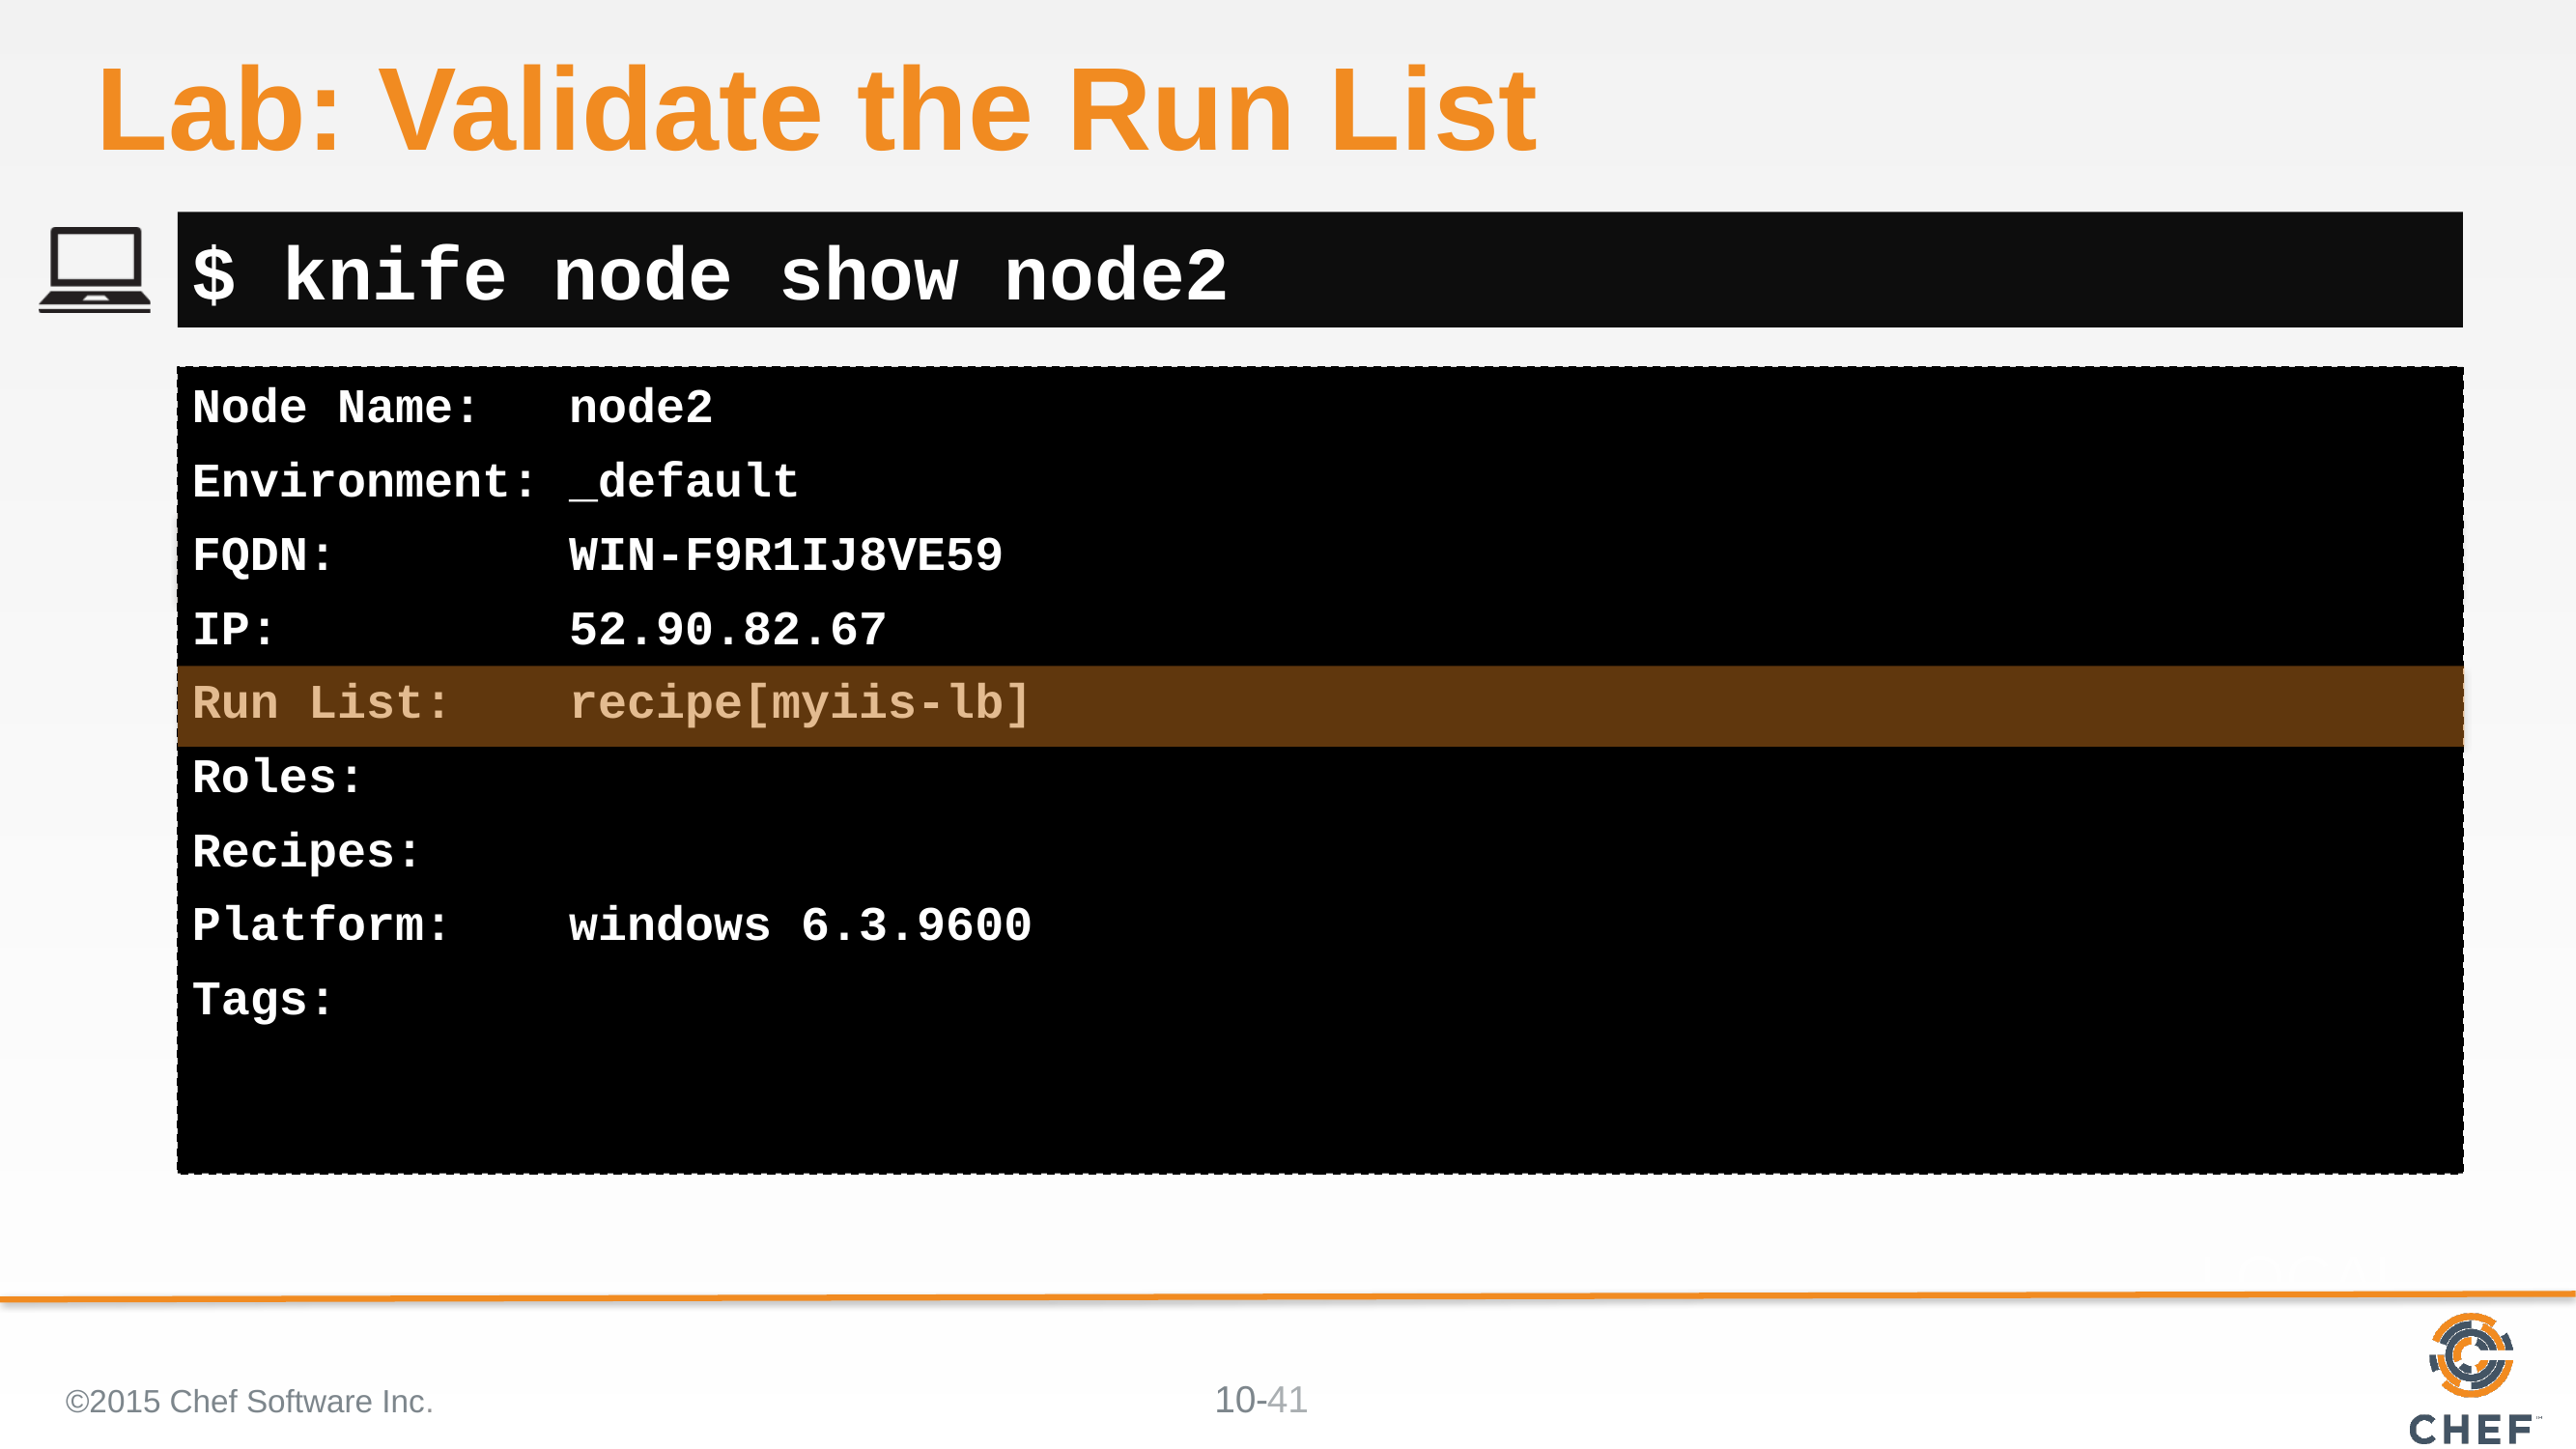

# Lab: Validate the Run List
$ knife node show node2
Node Name:   node2
Environment: _default
FQDN:        WIN-F9R1IJ8VE59
IP:          52.90.82.67
Run List:    recipe[myiis-lb]
Roles:
Recipes:
Platform:    windows 6.3.9600
Tags:

©2015 Chef Software Inc.
41